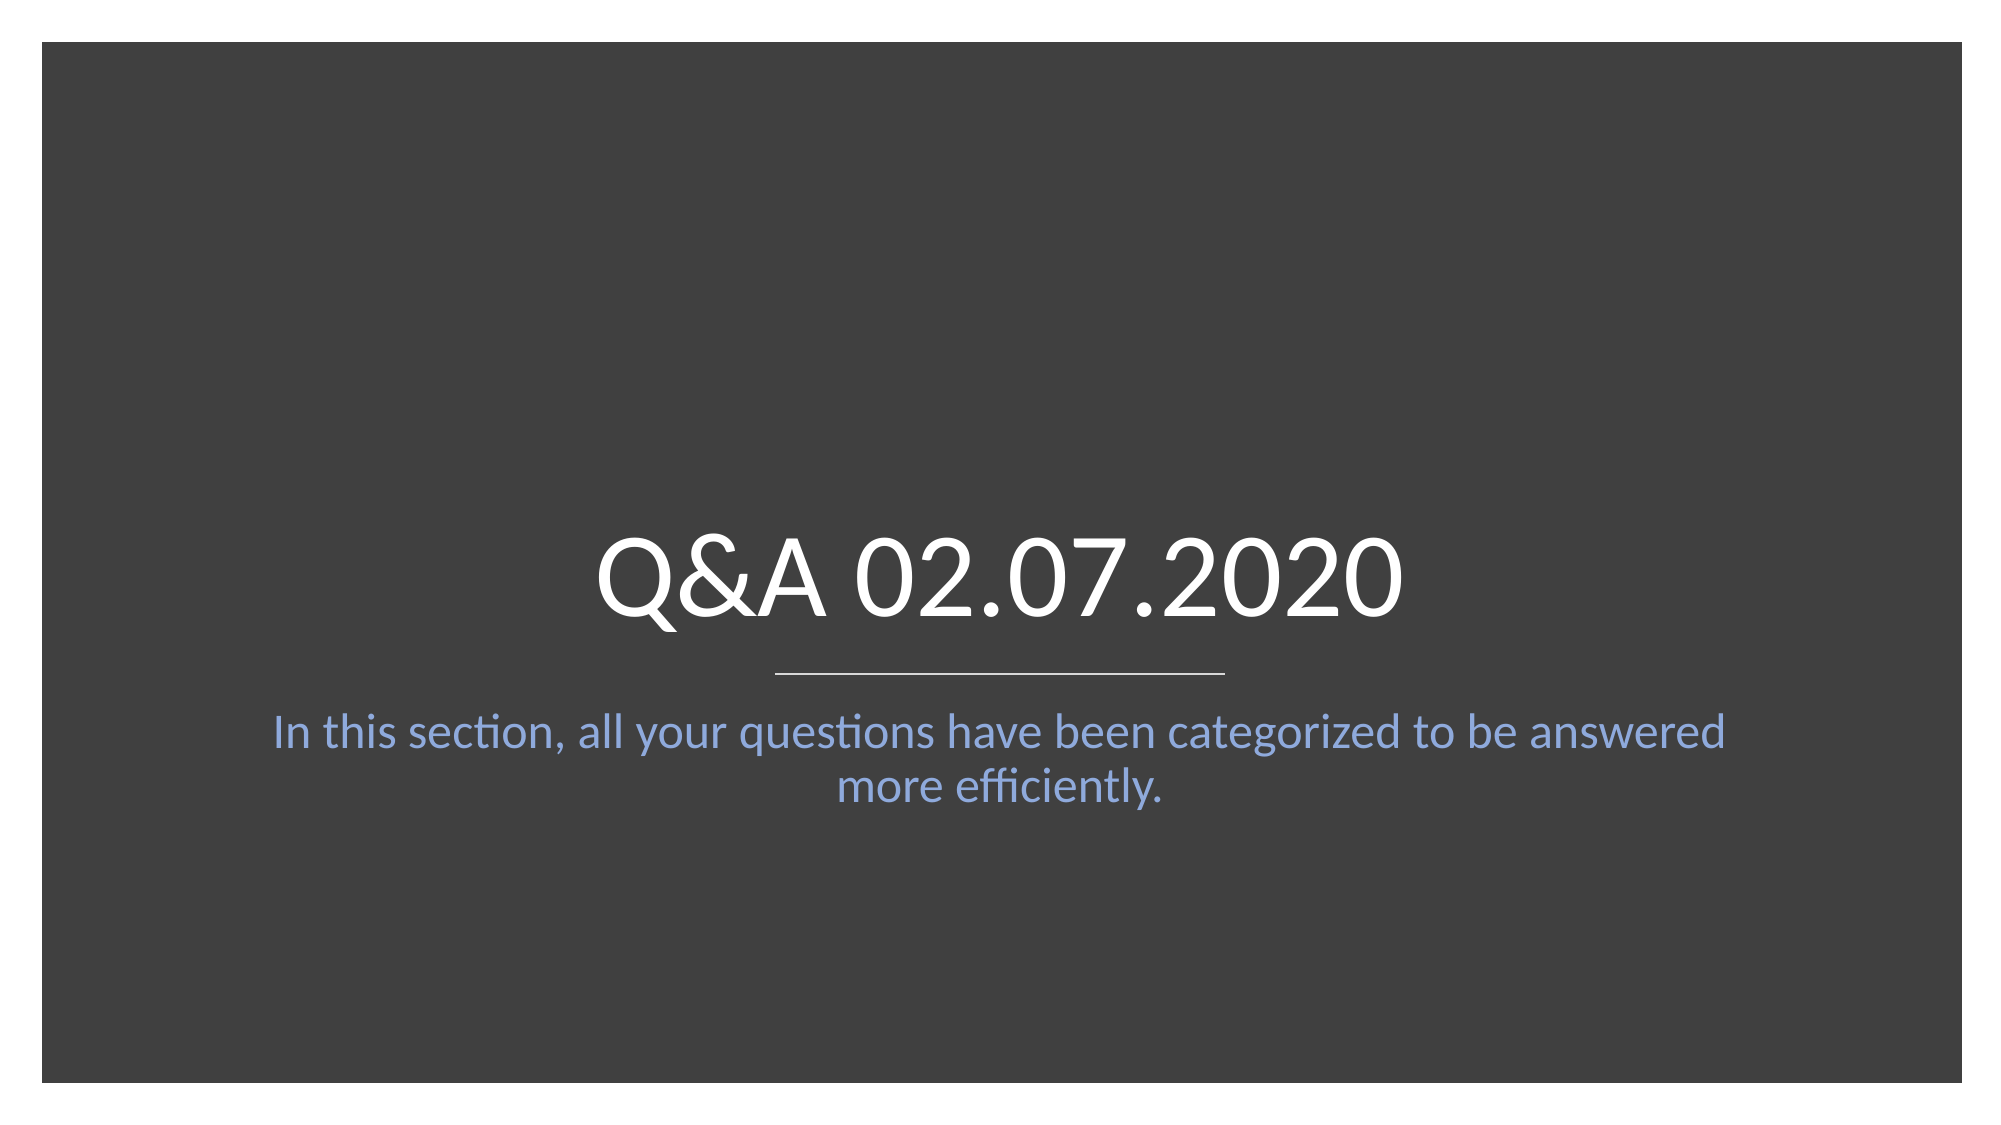

# Q&A 02.07.2020
In this section, all your questions have been categorized to be answered more efficiently.
1